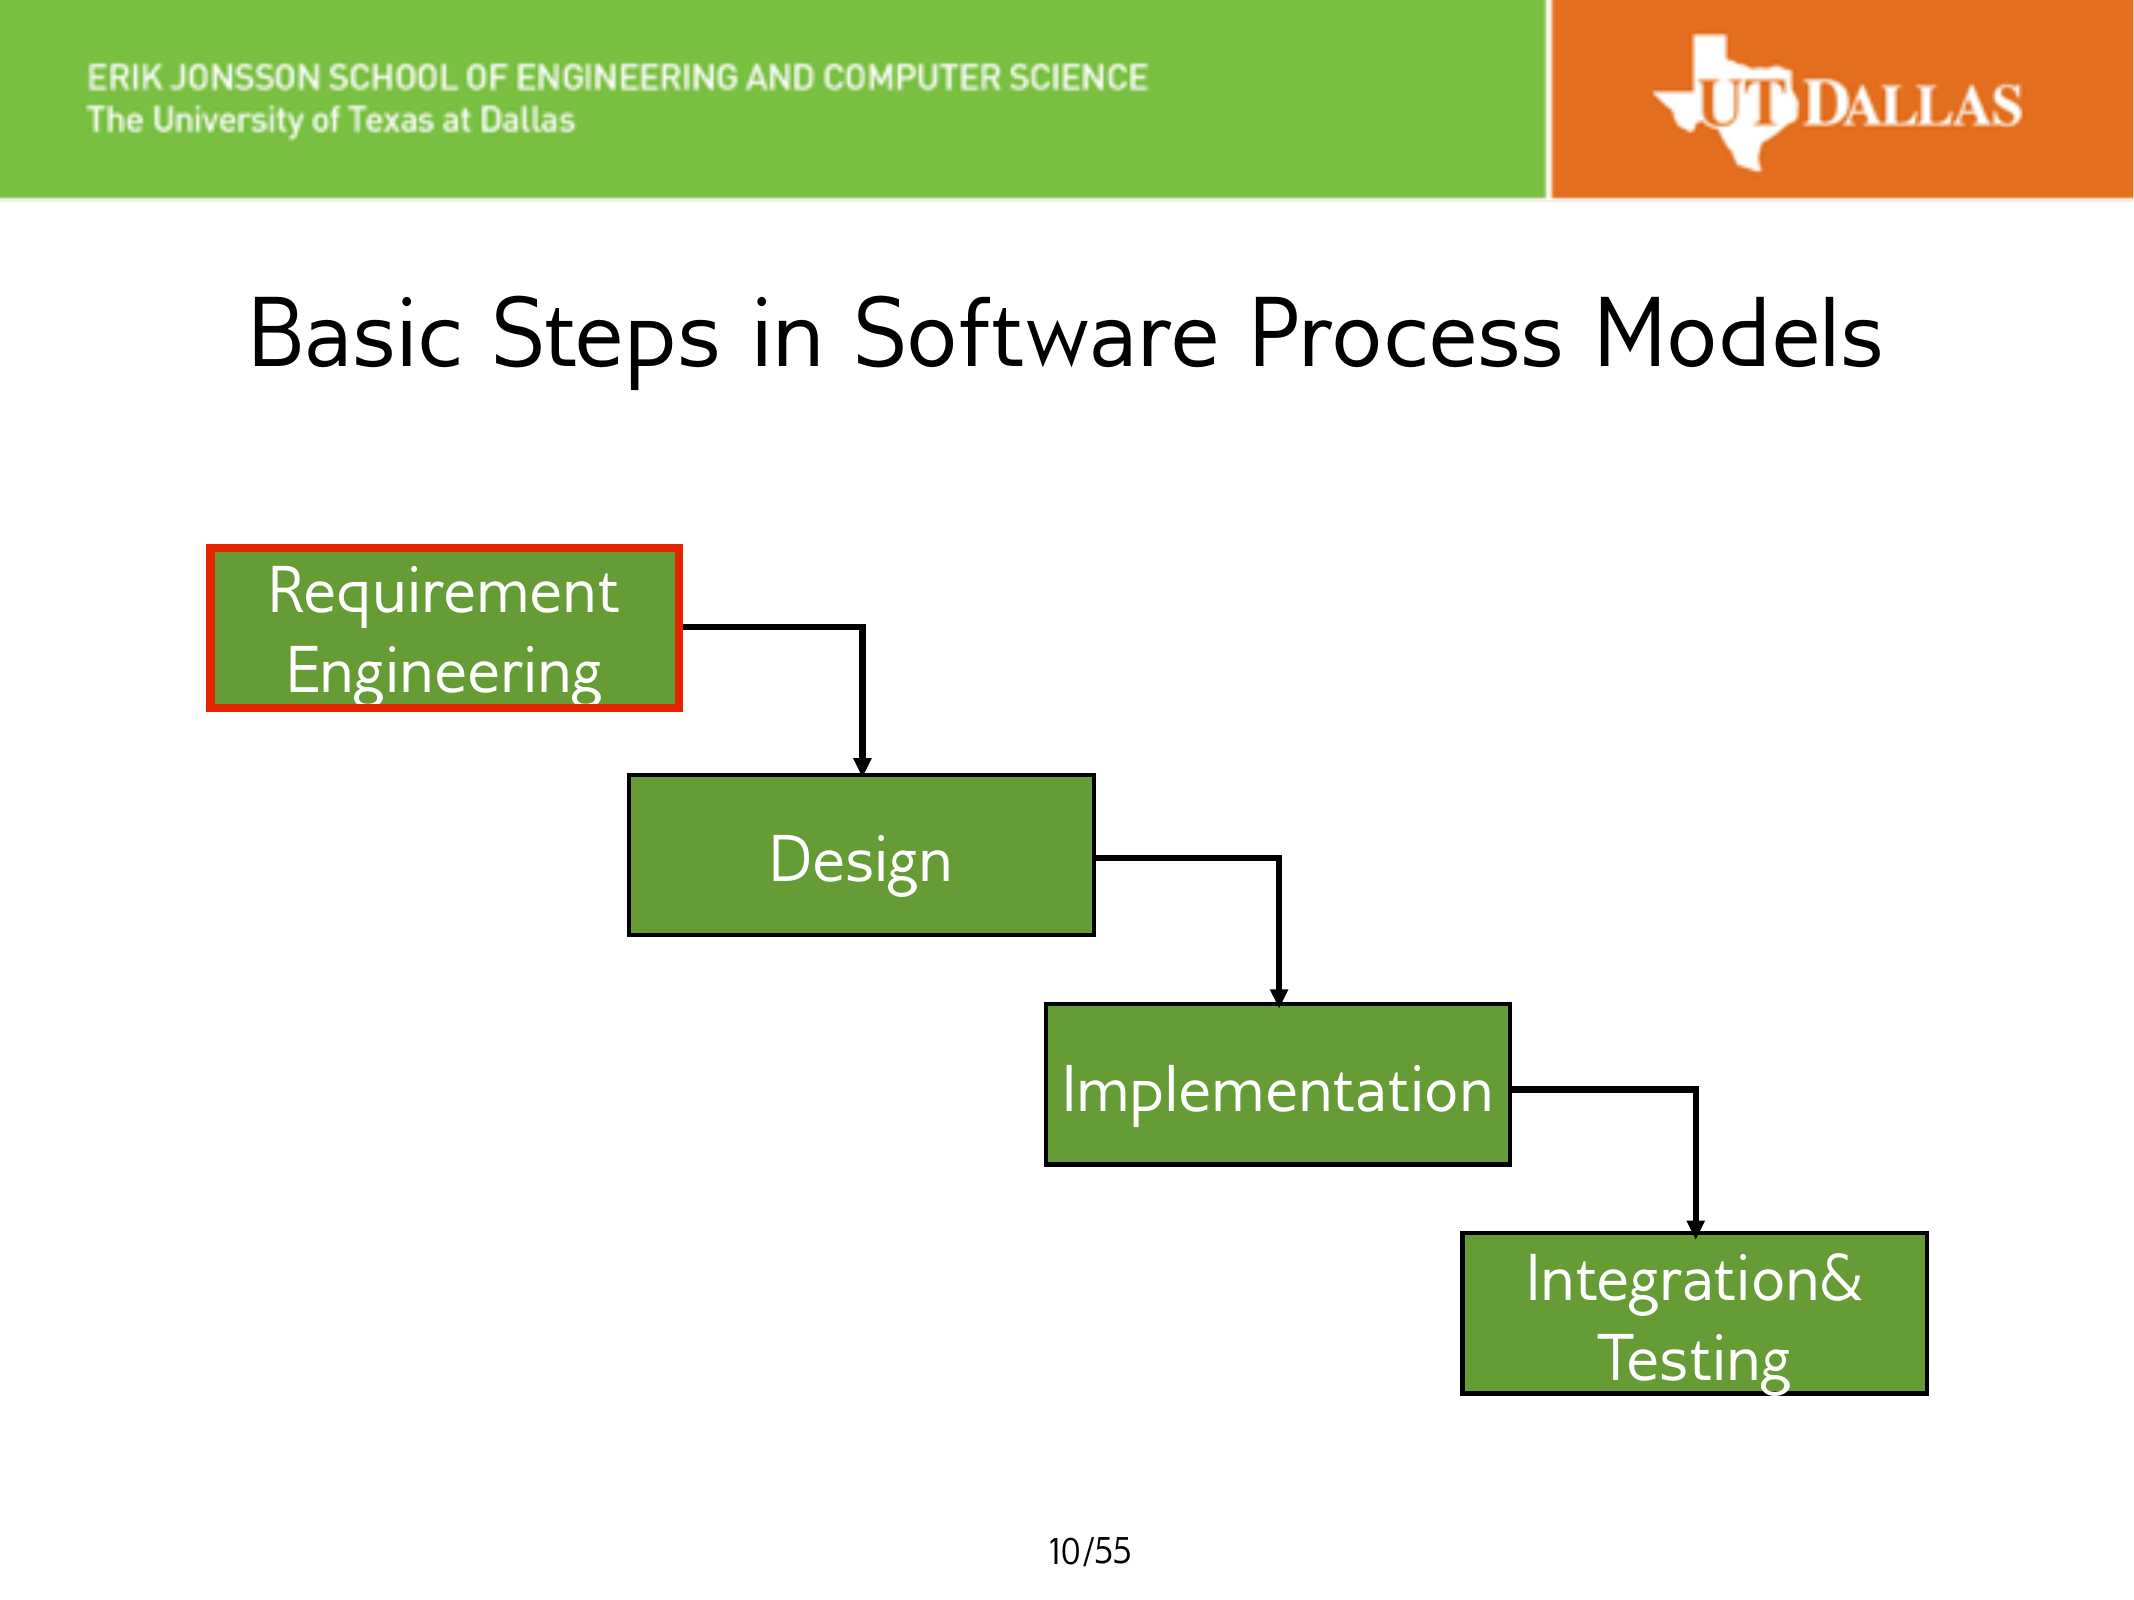

# Basic Steps in Software Process Models
Requirement Engineering

Design
Implementation
Integration&
Testing
10